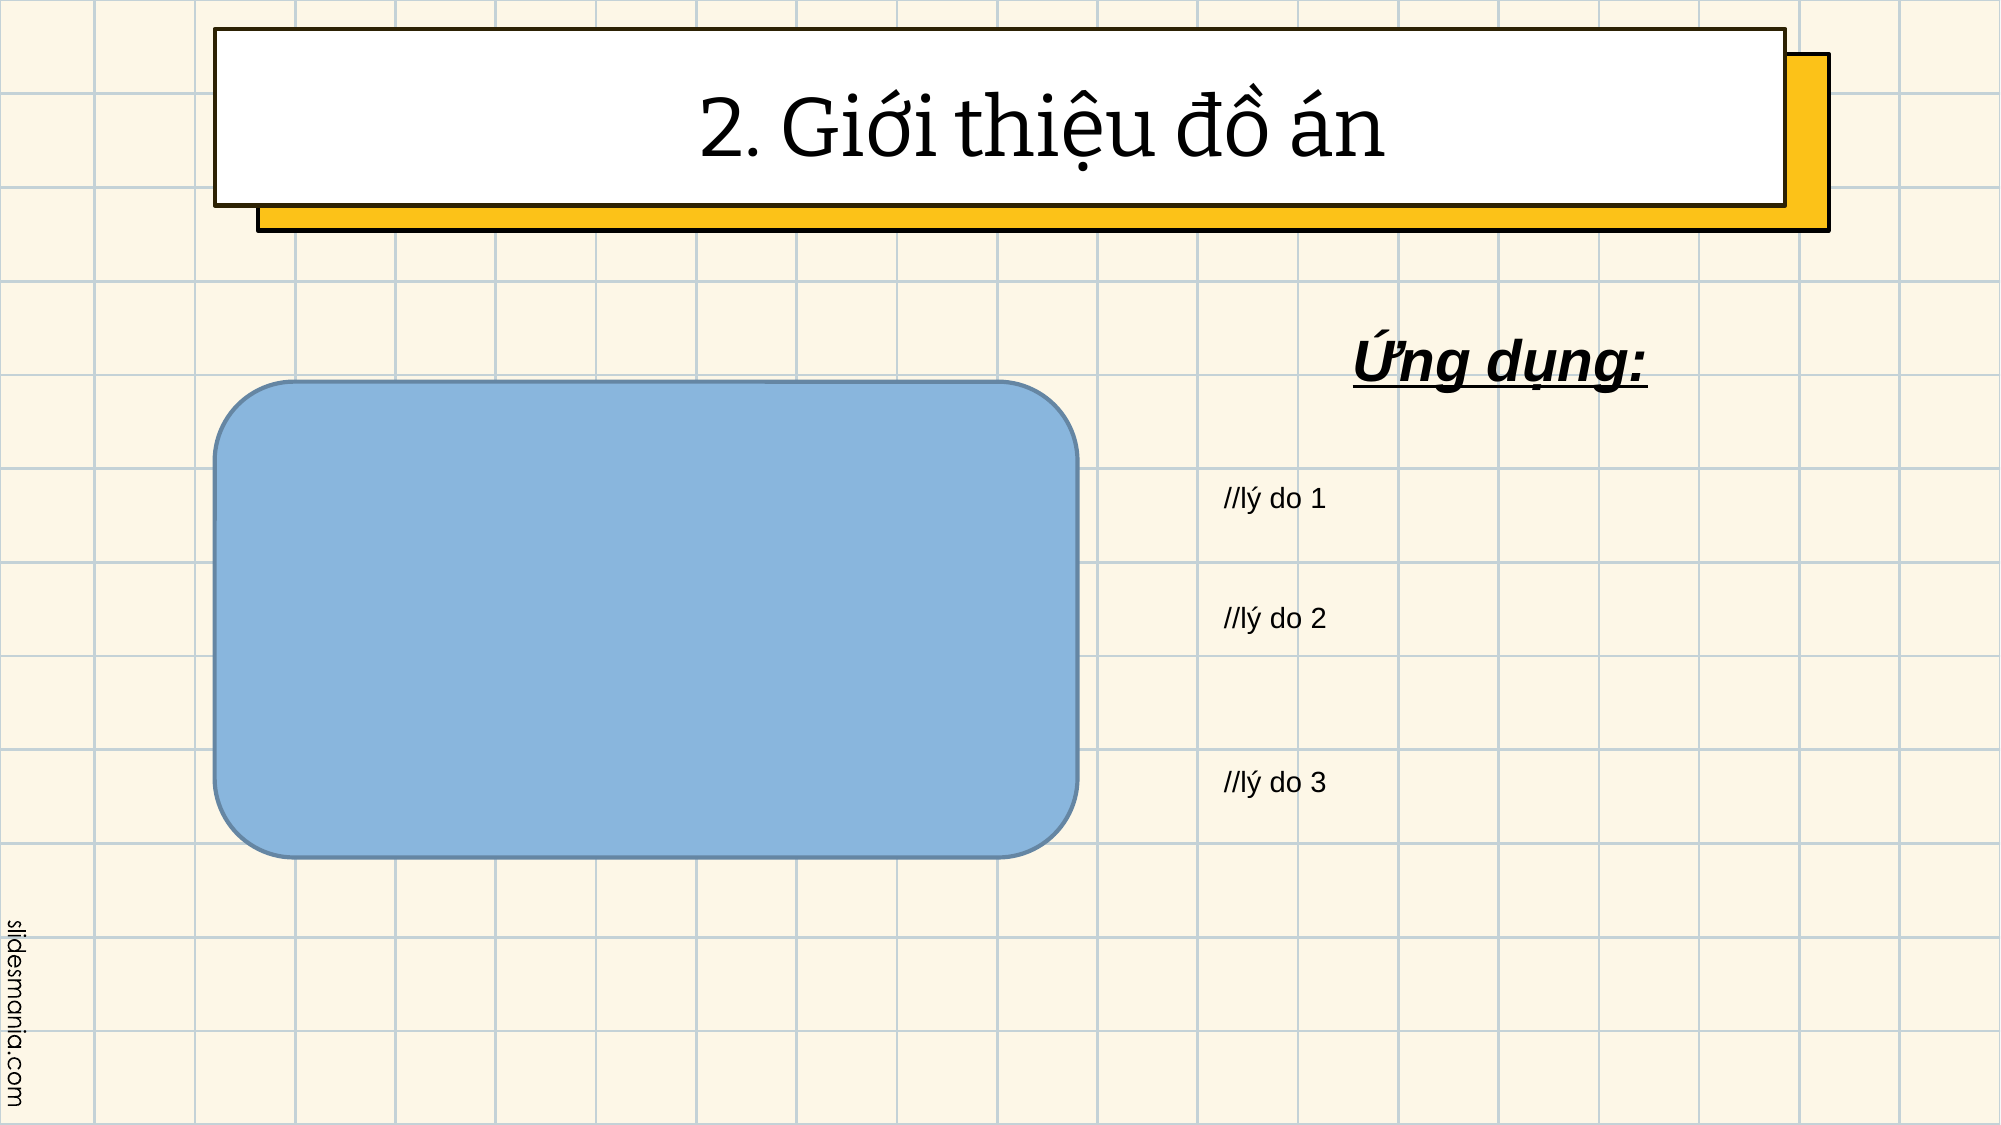

# 2. Giới thiệu đồ án
Ứng dụng:

//lý do 1
//lý do 2
//lý do 3